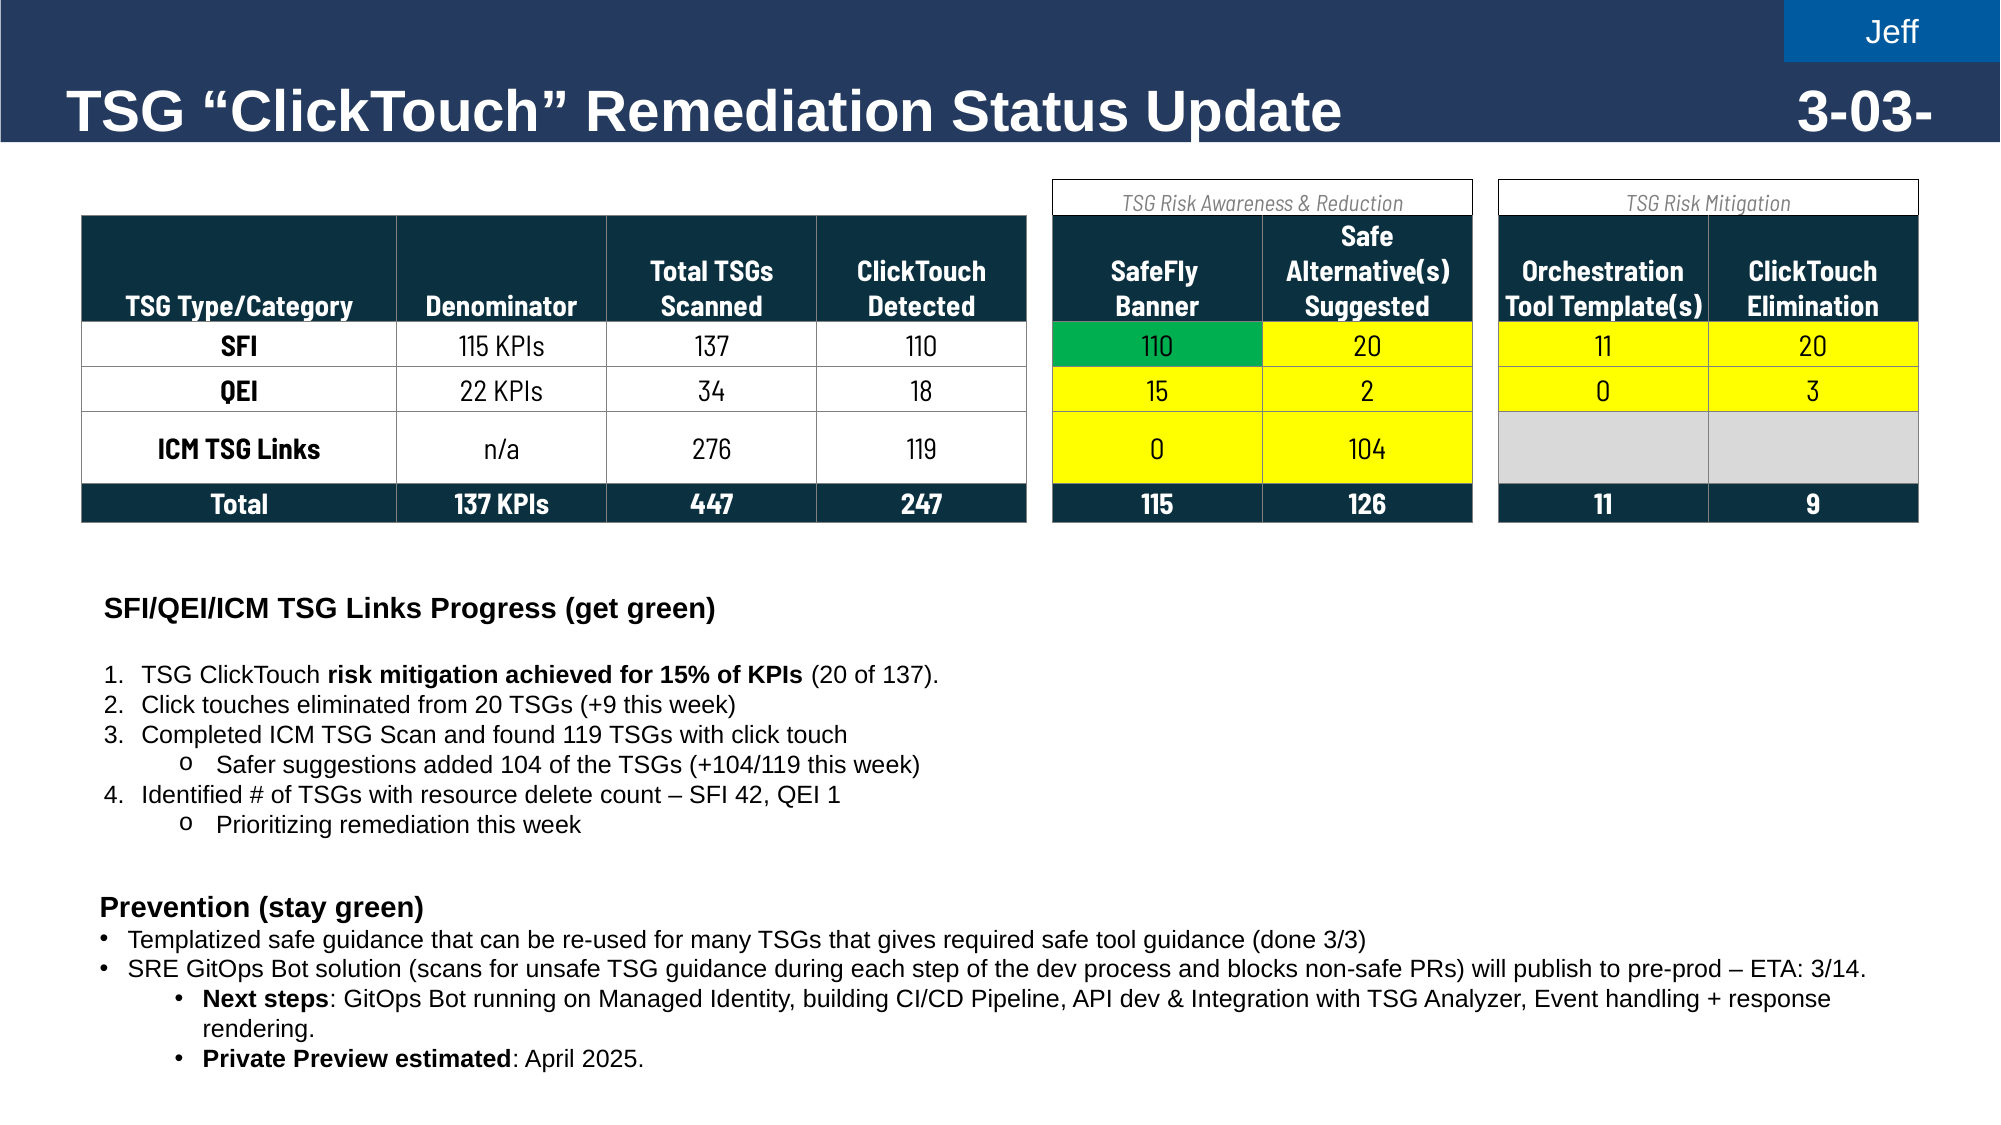

Jeff
# TSG “ClickTouch” Remediation Status Update                            3-03-2025
|  |  |  |  |  | TSG Risk Awareness & Reduction |  |  | TSG Risk Mitigation |  |
| --- | --- | --- | --- | --- | --- | --- | --- | --- | --- |
| TSG Type/Category | Denominator | Total TSGs Scanned | ClickTouch Detected |  | SafeFly Banner | Safe Alternative(s) Suggested |  | Orchestration Tool Template(s) | ClickTouch Elimination |
| SFI | 115 KPIs | 137 | 110 |  | 110 | 20 |  | 11 | 20 |
| QEI | 22 KPIs | 34 | 18 |  | 15 | 2 |  | 0 | 3 |
| ICM TSG Links | n/a | 276 | 119 |  | 0 | 104 |  |  |  |
| Total | 137 KPIs | 447 | 247 |  | 115 | 126 |  | 11 | 9 |
SFI/QEI/ICM TSG Links Progress (get green)

TSG ClickTouch risk mitigation achieved for 15% of KPIs (20 of 137).
Click touches eliminated from 20 TSGs (+9 this week)
Completed ICM TSG Scan and found 119 TSGs with click touch
Safer suggestions added 104 of the TSGs (+104/119 this week)
Identified # of TSGs with resource delete count – SFI 42, QEI 1
Prioritizing remediation this week

Prevention (stay green)
Templatized safe guidance that can be re-used for many TSGs that gives required safe tool guidance (done 3/3)
SRE GitOps Bot solution (scans for unsafe TSG guidance during each step of the dev process and blocks non-safe PRs) will publish to pre-prod – ETA: 3/14.
Next steps: GitOps Bot running on Managed Identity, building CI/CD Pipeline, API dev & Integration with TSG Analyzer, Event handling + response rendering.
Private Preview estimated: April 2025.